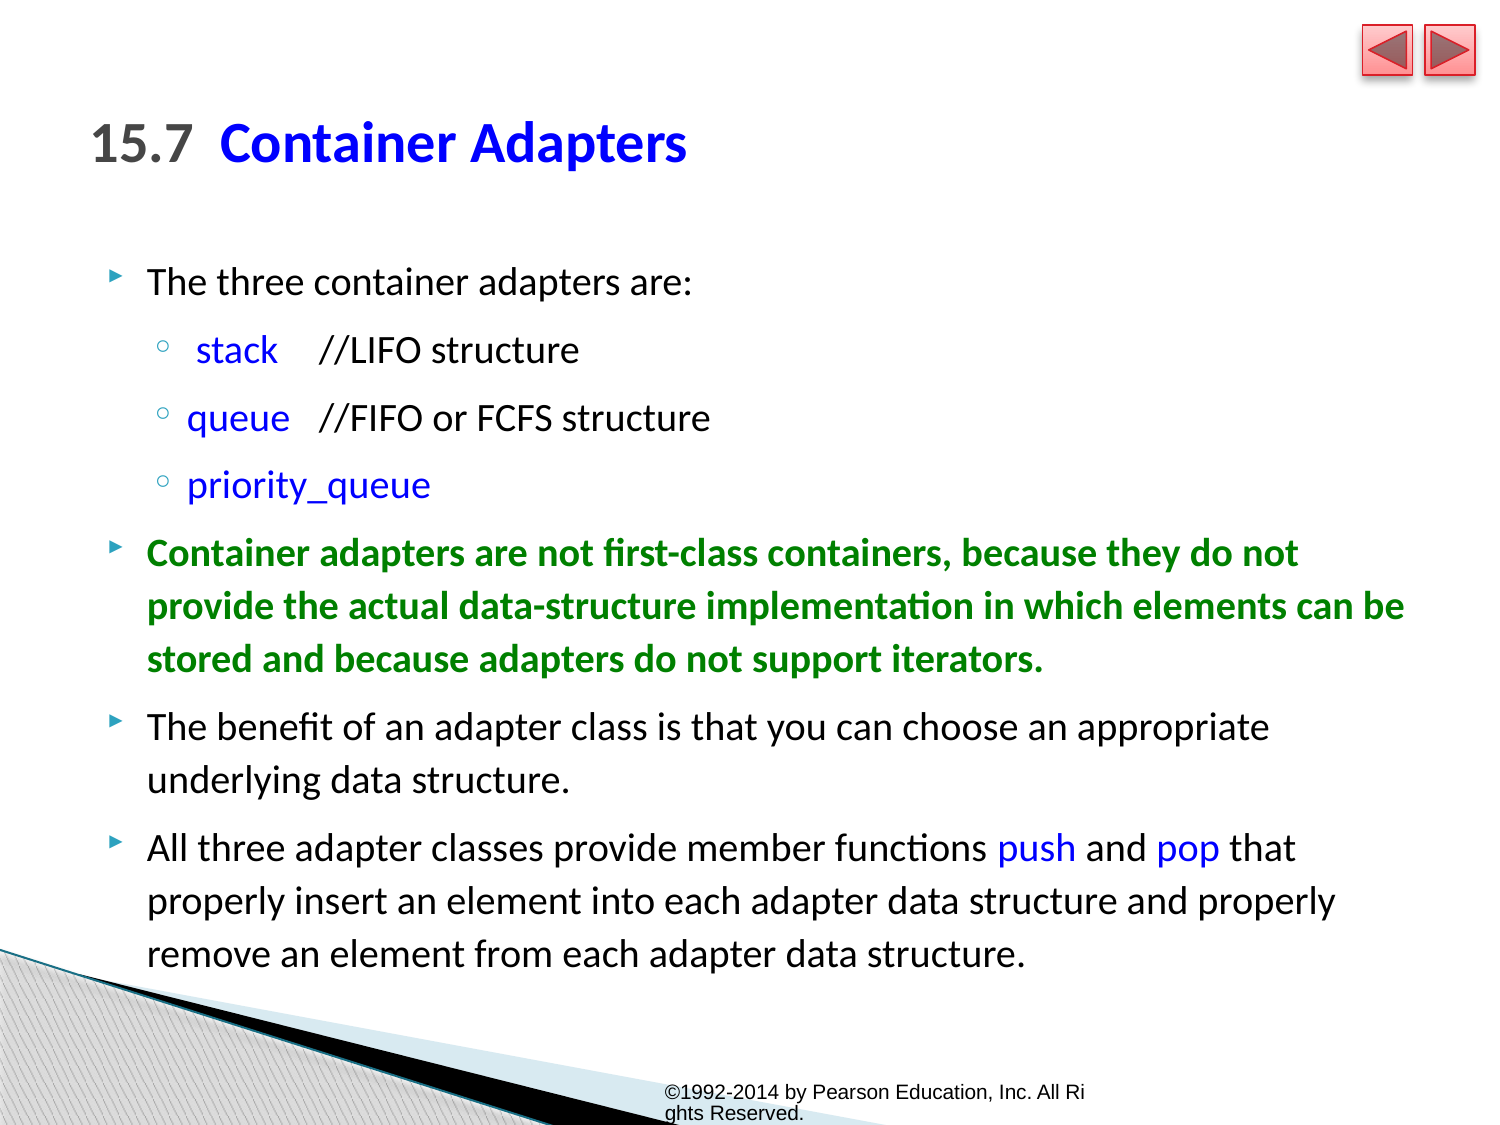

# 15.7  Container Adapters
The three container adapters are:
 stack		//LIFO structure
queue		//FIFO or FCFS structure
priority_queue
Container adapters are not first-class containers, because they do not provide the actual data-structure implementation in which elements can be stored and because adapters do not support iterators.
The benefit of an adapter class is that you can choose an appropriate underlying data structure.
All three adapter classes provide member functions push and pop that properly insert an element into each adapter data structure and properly remove an element from each adapter data structure.
©1992-2014 by Pearson Education, Inc. All Rights Reserved.